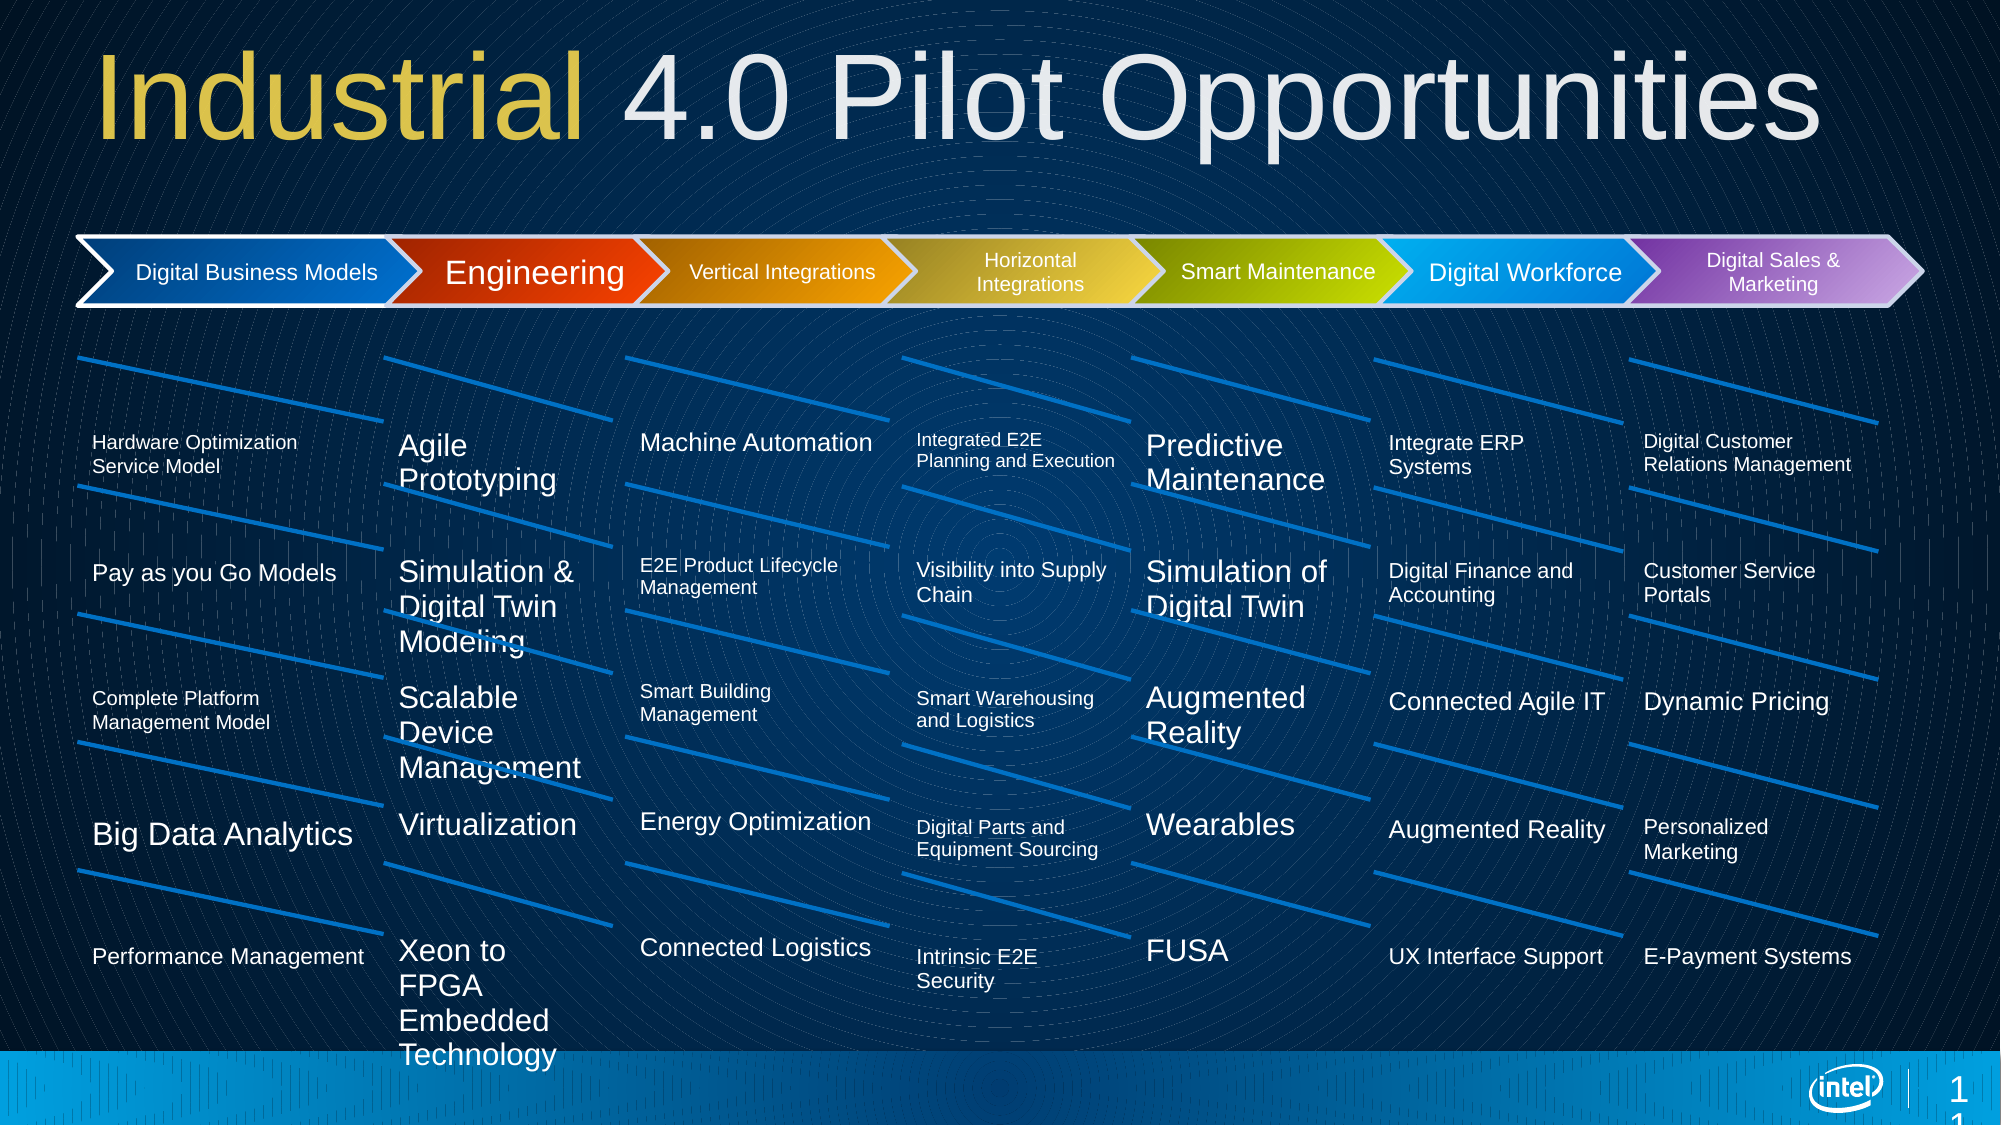

# Industrial 4.0 Pilot Opportunities
Digital Business Models
Engineering
Vertical Integrations
Horizontal Integrations
Smart Maintenance
Digital Workforce
Digital Sales & Marketing
Hardware Optimization Service Model
Pay as you Go Models
Complete Platform Management Model
Big Data Analytics
Performance Management
Agile Prototyping
Virtualization
Xeon to FPGA Embedded Technology
Scalable Device Management
Simulation & Digital Twin Modeling
Machine Automation
E2E Product Lifecycle Management
Smart Building Management
Energy Optimization
Connected Logistics
Digital Parts and Equipment Sourcing
Smart Warehousing and Logistics
Visibility into Supply Chain
Integrated E2E Planning and Execution
Intrinsic E2E Security
Predictive Maintenance
Simulation of Digital Twin
Augmented Reality
Wearables
FUSA
Integrate ERP Systems
Digital Finance and Accounting
Connected Agile IT
Augmented Reality
UX Interface Support
Digital Customer Relations Management
Customer Service Portals
Personalized Marketing
Dynamic Pricing
E-Payment Systems

11